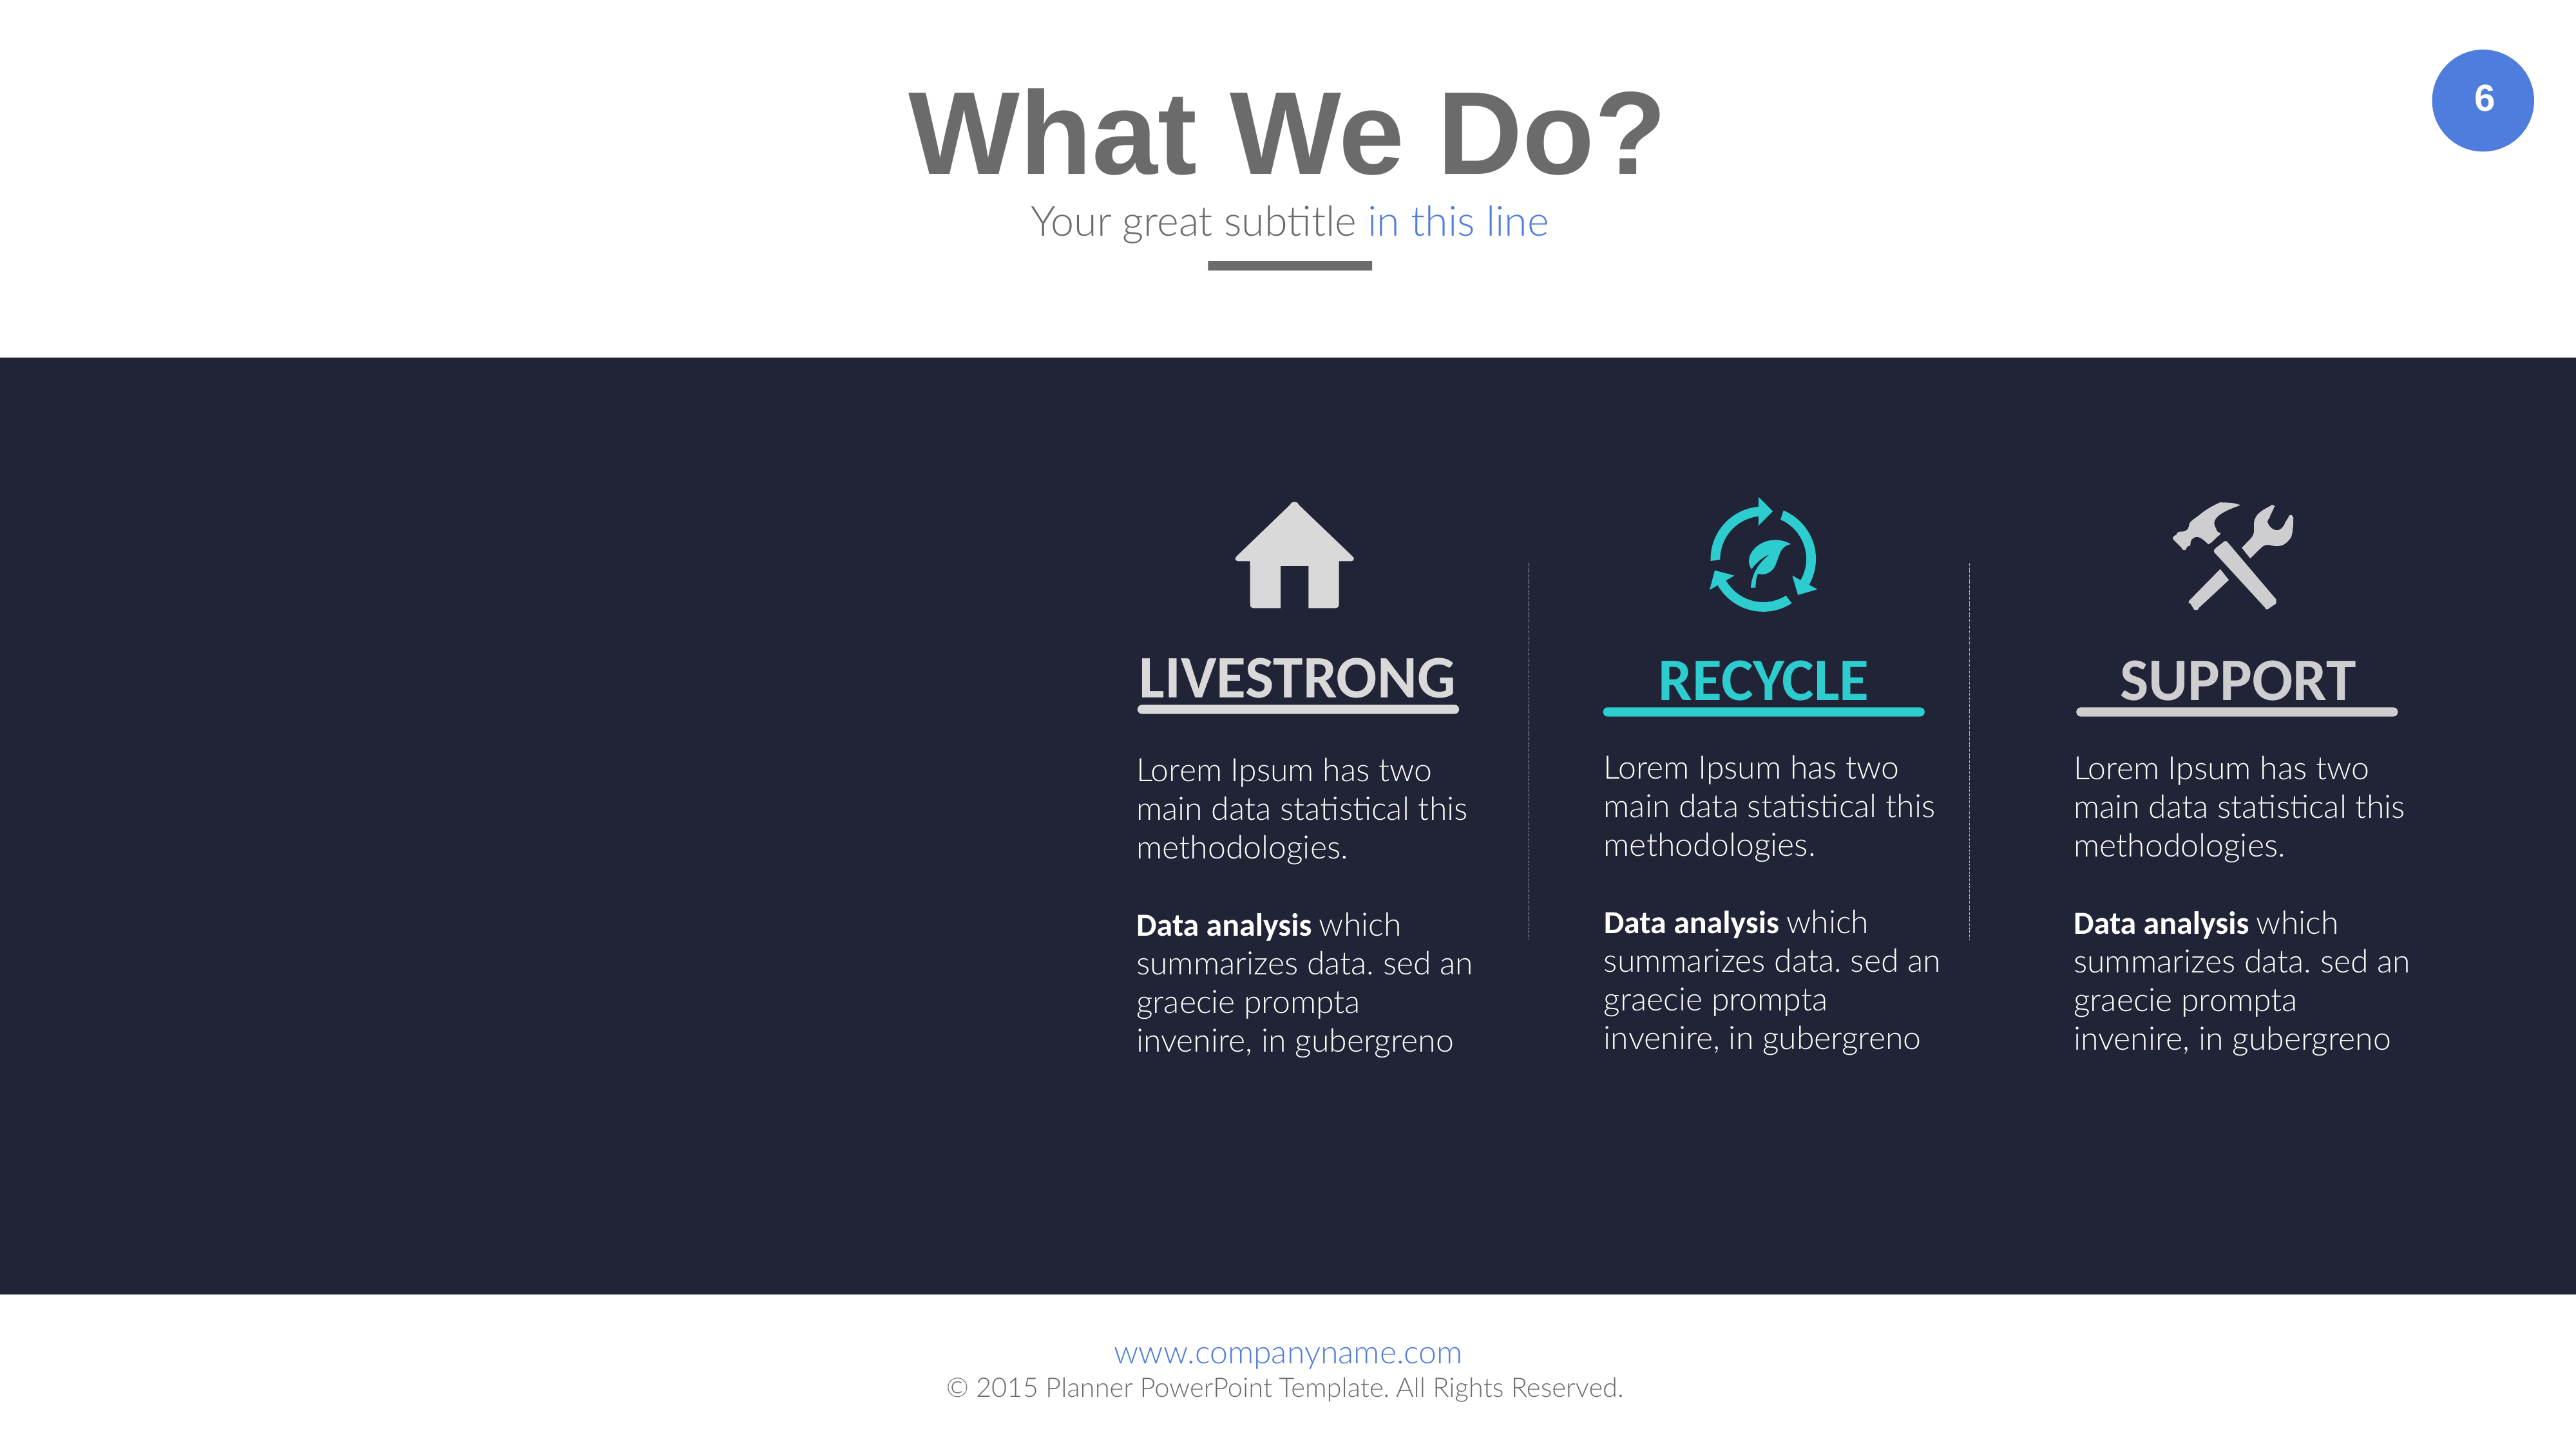

What We Do?
Your great subtitle in this line

RECYCLE

Lorem Ipsum has two main data statistical this methodologies.

Data analysis which summarizes data. sed an graecie prompta invenire, in gubergreno

LIVESTRONG

Lorem Ipsum has two main data statistical this methodologies.

Data analysis which summarizes data. sed an graecie prompta invenire, in gubergreno

SUPPORT

Lorem Ipsum has two main data statistical this methodologies.

Data analysis which summarizes data. sed an graecie prompta invenire, in gubergreno